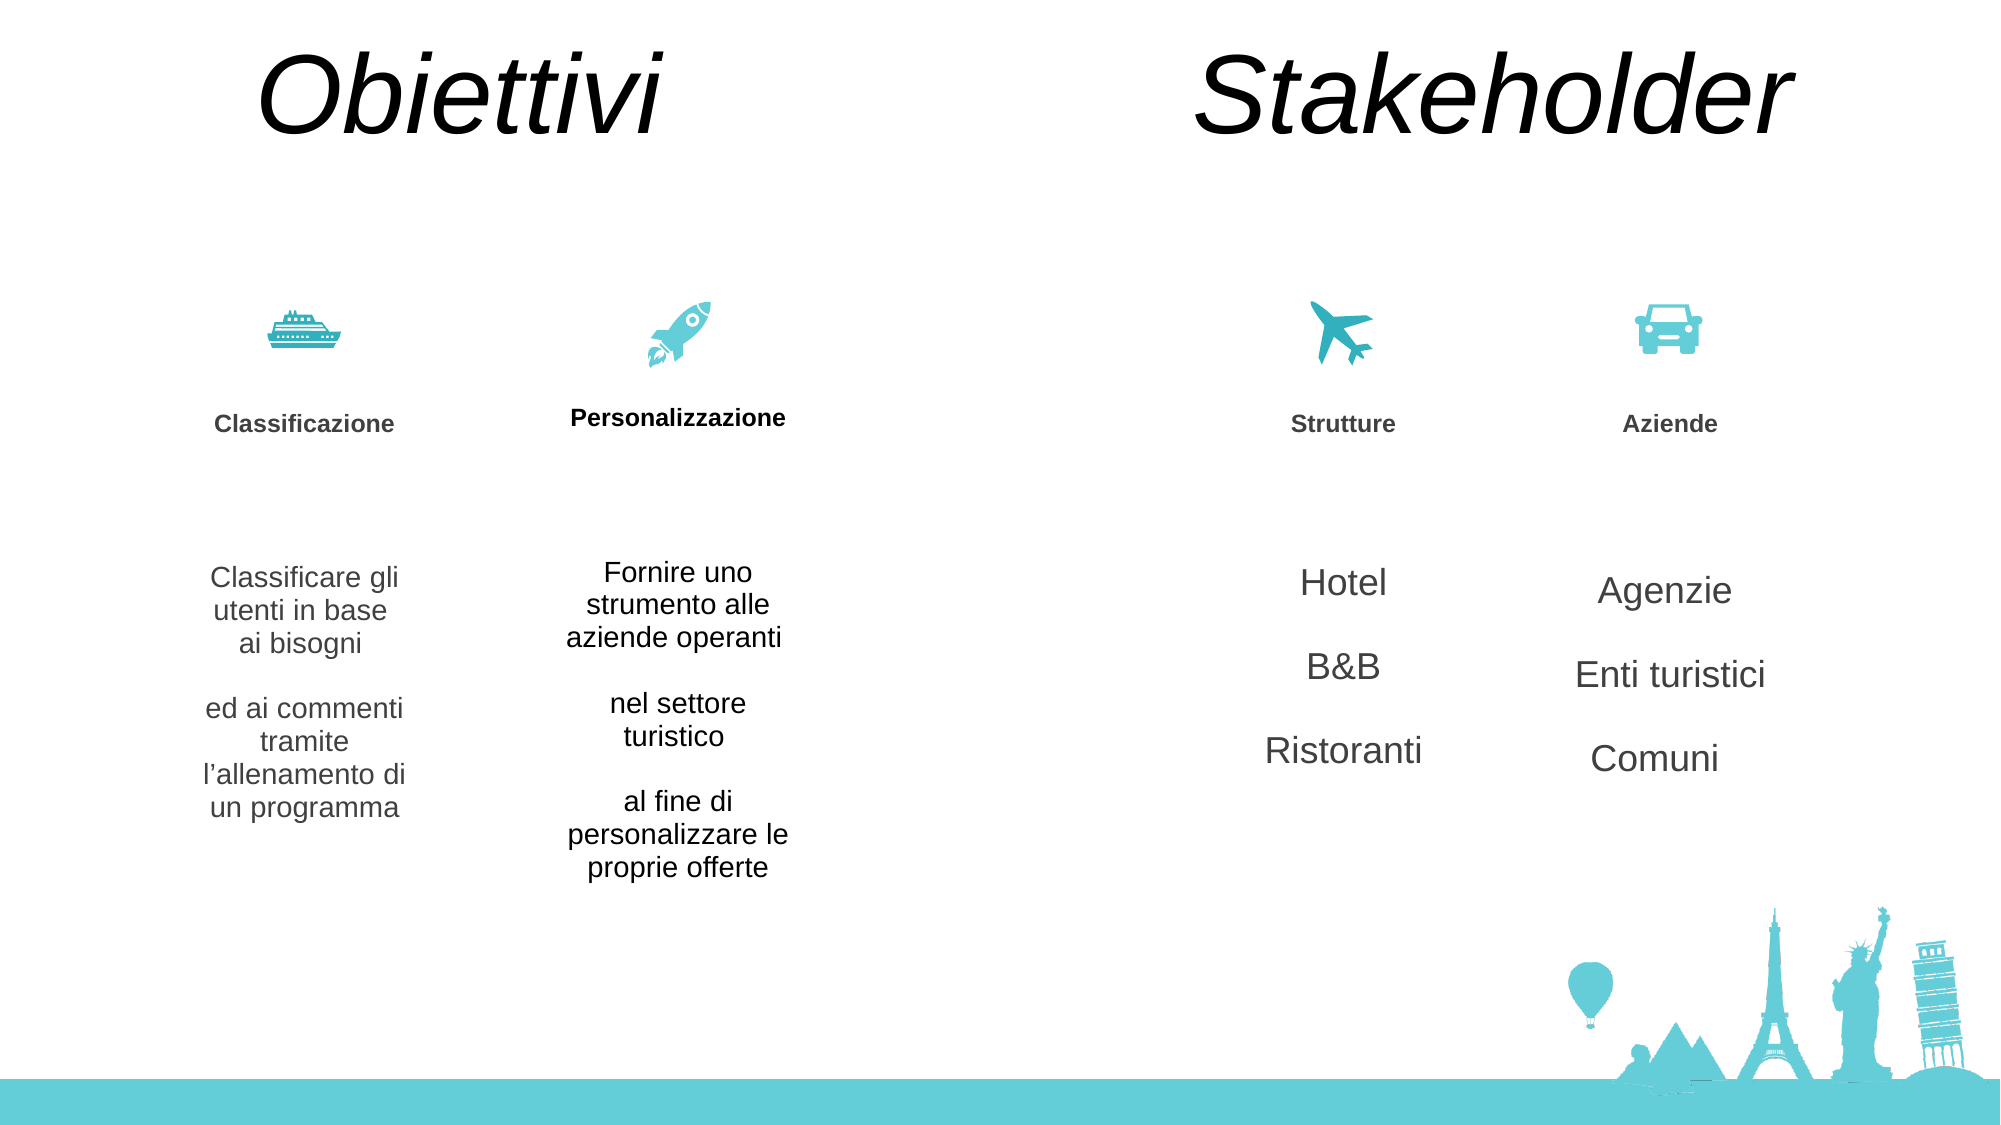

Obiettivi                 Stakeholder
|  |  |  |
| --- | --- | --- |
|  | Personalizzazione |  |
|  |  |  |
|  | Fornire uno strumento alle aziende operanti nel settore turistico al fine di personalizzare le proprie offerte |  |
|  |  |  |
|  |  |  |
|  |  |  |
|  |  |  |
| --- | --- | --- |
|  | Classificazione |  |
|  |  |  |
|  | Classificare gli utenti in base ai bisogni ed ai commenti tramite l’allenamento di un programma |  |
|  |  |  |
|  |  |  |
|  |  |  |
|  |  |  |
| --- | --- | --- |
|  | Strutture |  |
|  |  |  |
|  | Hotel B&B Ristoranti |  |
|  |  |  |
|  |  |  |
|  |  |  |
|  |  |  |
| --- | --- | --- |
|  | Aziende |  |
|  |  |  |
|  | Agenzie Enti turistici Comuni |  |
|  |  |  |
|  |  |  |
|  |  |  |

Text  Here